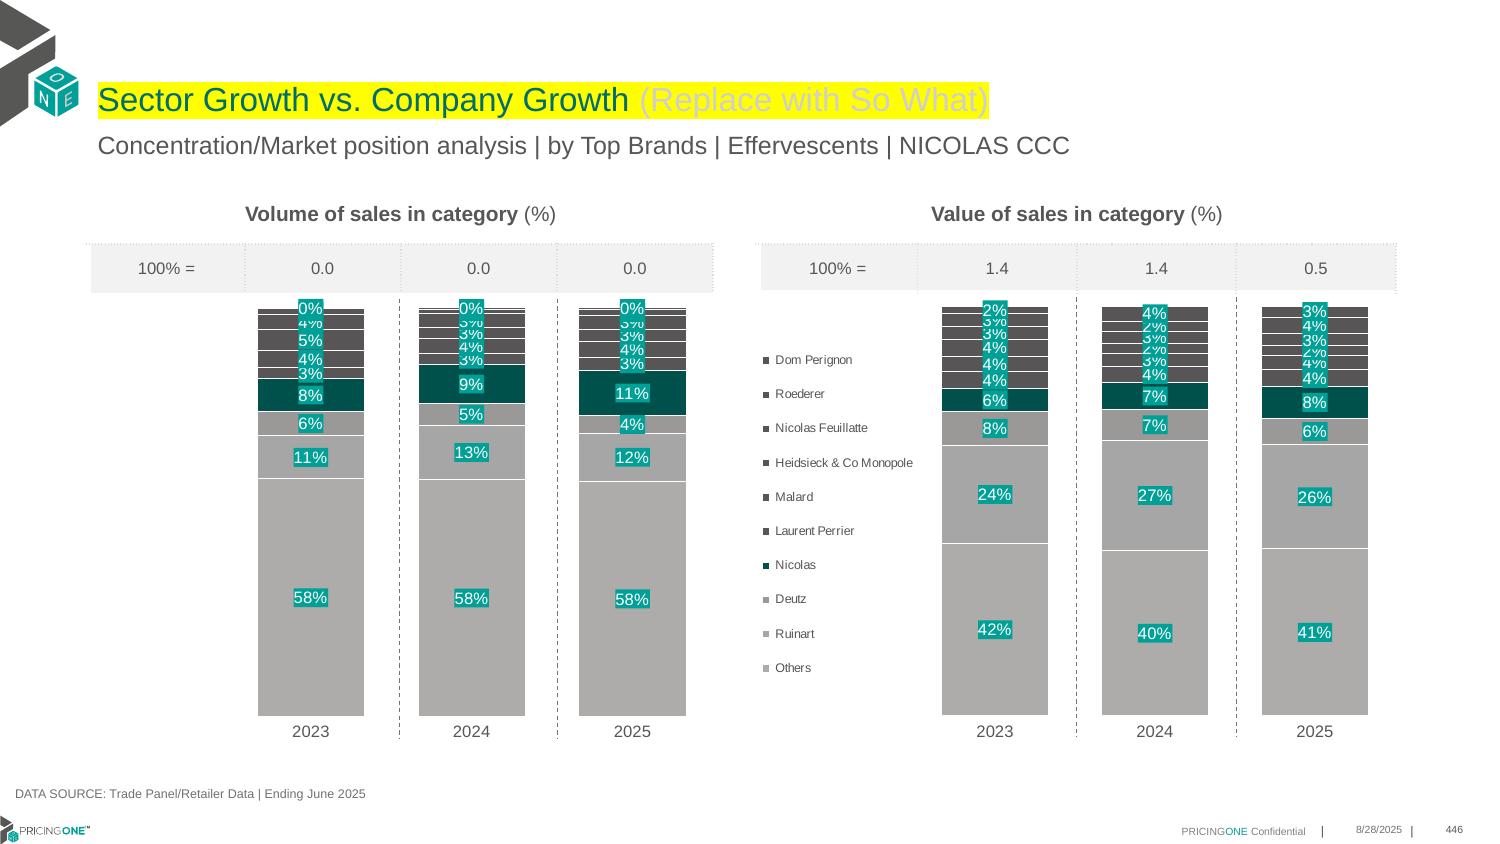

# Sector Growth vs. Company Growth (Replace with So What)
Concentration/Market position analysis | by Top Brands | Effervescents | NICOLAS CCC
| Volume of sales in category (%) |  |  |  |
| --- | --- | --- | --- |
| 100% = | 0.0 | 0.0 | 0.0 |
| Value of sales in category (%) |  |  |  |
| --- | --- | --- | --- |
| 100% = | 1.4 | 1.4 | 0.5 |

### Chart

| Category | Others | Ruinart | Deutz | Nicolas | Laurent Perrier | Malard | Heidsieck & Co Monopole | Nicolas Feuillatte | Roederer | Dom Perignon |
|---|---|---|---|---|---|---|---|---|---|---|
| 2023 | 0.581041639641977 | 0.1059151640939162 | 0.05921650019457777 | 0.08026332857698794 | 0.026235568815669998 | 0.043877286288753405 | 0.04990919704241795 | 0.03684005707614477 | 0.014528473213127514 | 0.0021727850564275523 |
| 2024 | 0.5796363636363637 | 0.13312554112554112 | 0.052987012987012985 | 0.09496103896103895 | 0.026562770562770562 | 0.03619047619047619 | 0.02780952380952381 | 0.033800865800865804 | 0.010632034632034632 | 0.004294372294372294 |
| 2025 | 0.5757115365137243 | 0.1171882912995037 | 0.04345183834700699 | 0.11040210675579865 | 0.03190519598906107 | 0.0394003848880786 | 0.02917046490428441 | 0.032918059353793175 | 0.01600324116276714 | 0.003848880785981971 |

### Chart

| Category | Others | Ruinart | Deutz | Nicolas | Laurent Perrier | Malard | Heidsieck & Co Monopole | Nicolas Feuillatte | Roederer | Dom Perignon |
|---|---|---|---|---|---|---|---|---|---|---|
| 2023 | 0.42039178707525365 | 0.23985136039731475 | 0.08251519583345408 | 0.05676904665804763 | 0.03958444811857239 | 0.03896523425157472 | 0.04069564012647231 | 0.03175238231225485 | 0.03174389993051516 | 0.017731005296540533 |
| 2024 | 0.40255114688330057 | 0.27005068898325596 | 0.07498159205041388 | 0.06595378924240161 | 0.03876445695261452 | 0.03300705349964361 | 0.023674719577599163 | 0.029872001306394343 | 0.024622885292544798 | 0.03652166621183155 |
| 2025 | 0.40700388779208163 | 0.2552062288416808 | 0.0638648882338286 | 0.07676976189628786 | 0.04121855169800418 | 0.035335570680562506 | 0.023328846077349686 | 0.029555175453104685 | 0.04091498150315399 | 0.026802107823946035 |
DATA SOURCE: Trade Panel/Retailer Data | Ending June 2025

8/28/2025
446